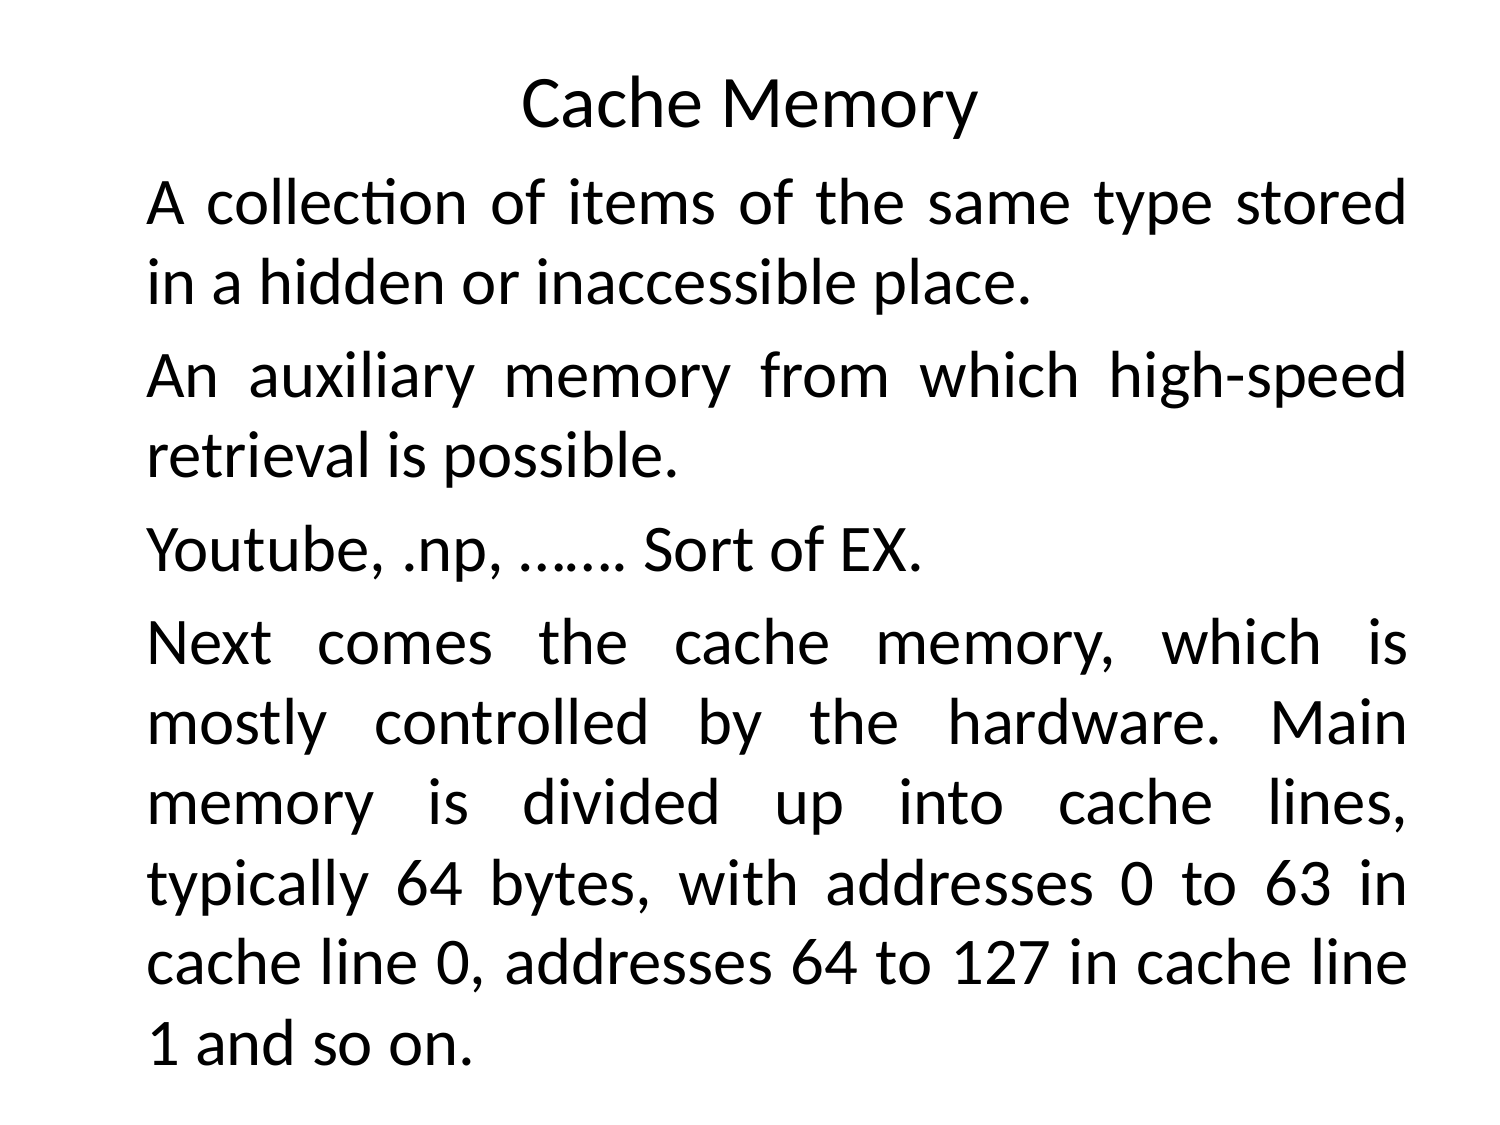

# Cache Memory
	A collection of items of the same type stored in a hidden or inaccessible place.
	An auxiliary memory from which high-speed retrieval is possible.
	Youtube, .np, ……. Sort of EX.
	Next comes the cache memory, which is mostly controlled by the hardware. Main memory is divided up into cache lines, typically 64 bytes, with addresses 0 to 63 in cache line 0, addresses 64 to 127 in cache line 1 and so on.